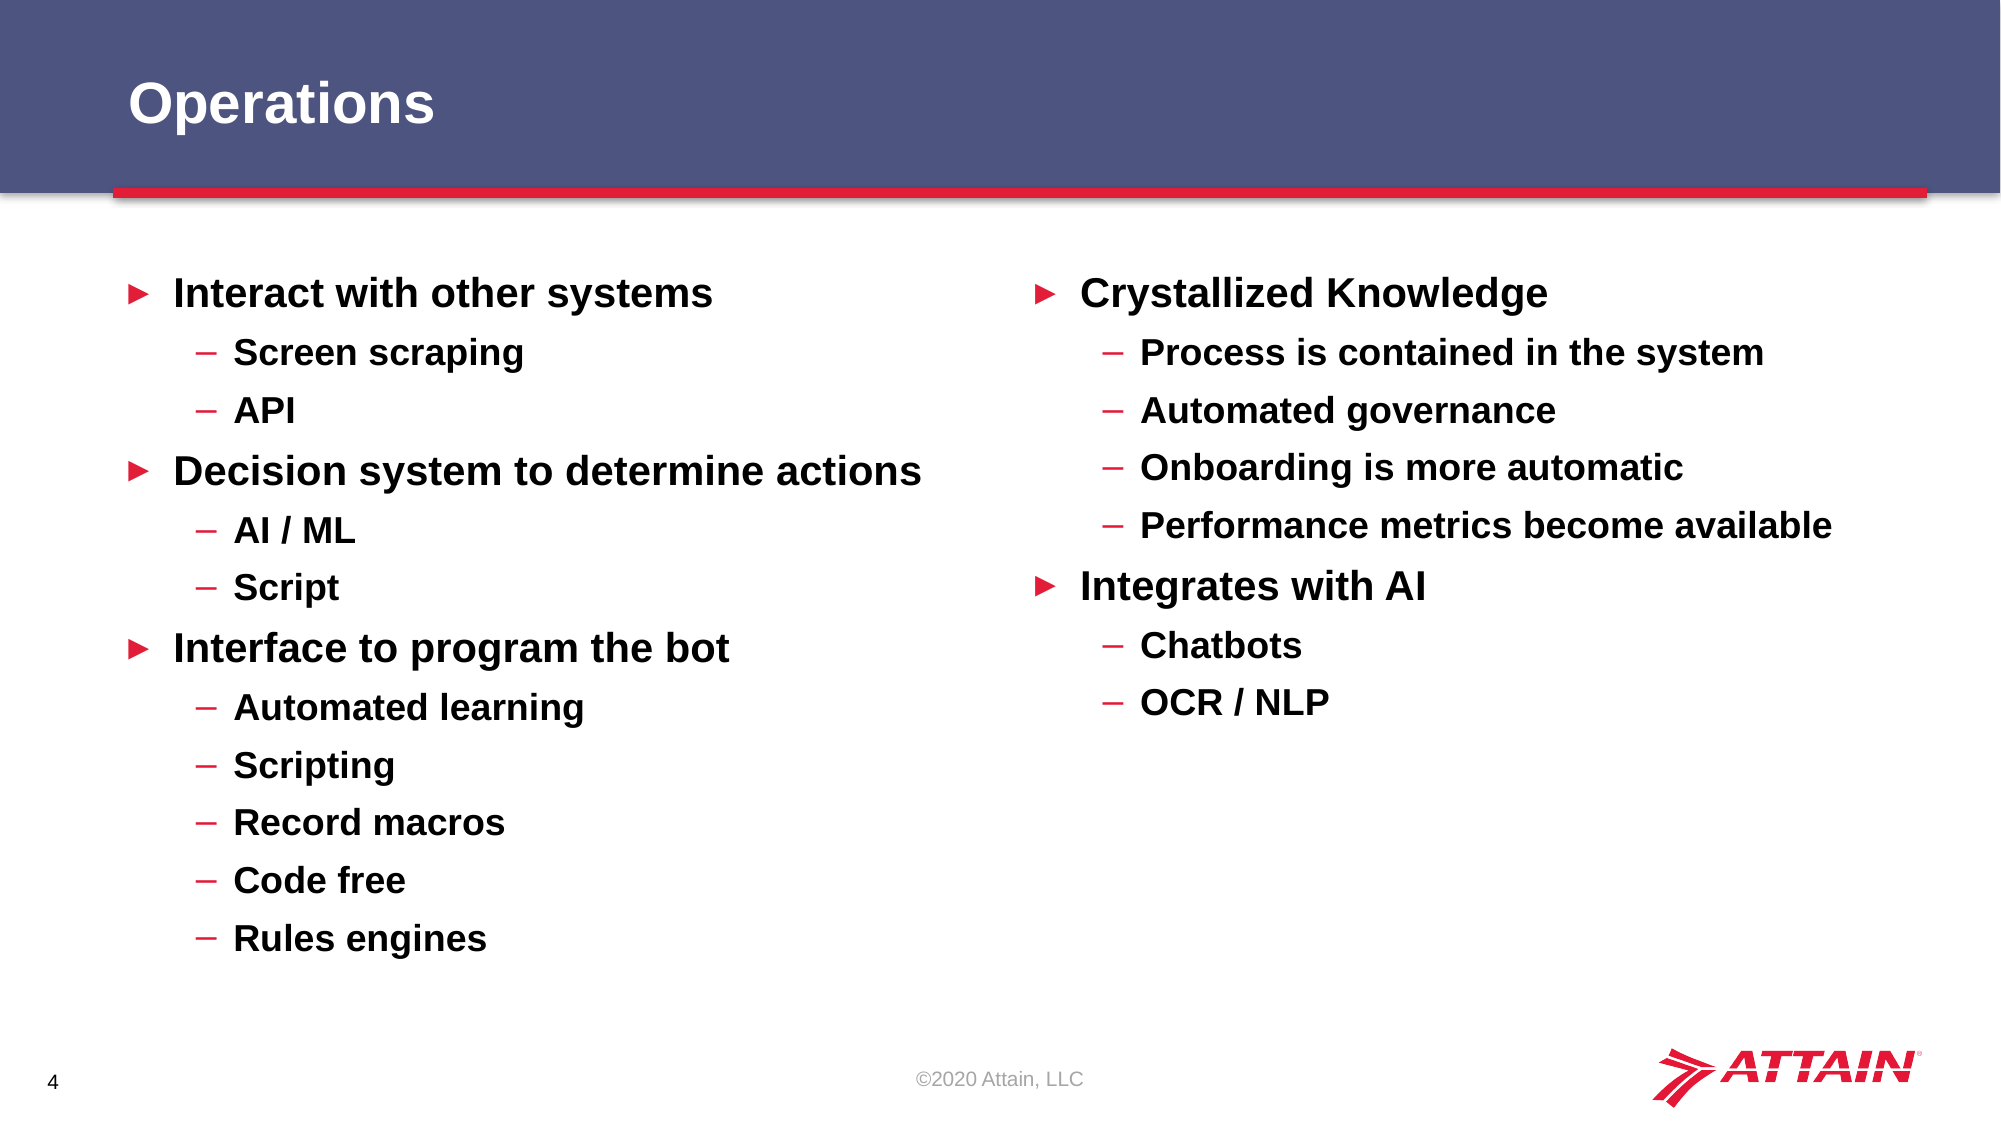

# Operations
Crystallized Knowledge
Process is contained in the system
Automated governance
Onboarding is more automatic
Performance metrics become available
Integrates with AI
Chatbots
OCR / NLP

Interact with other systems
Screen scraping
API
Decision system to determine actions
AI / ML
Script
Interface to program the bot
Automated learning
Scripting
Record macros
Code free
Rules engines

4